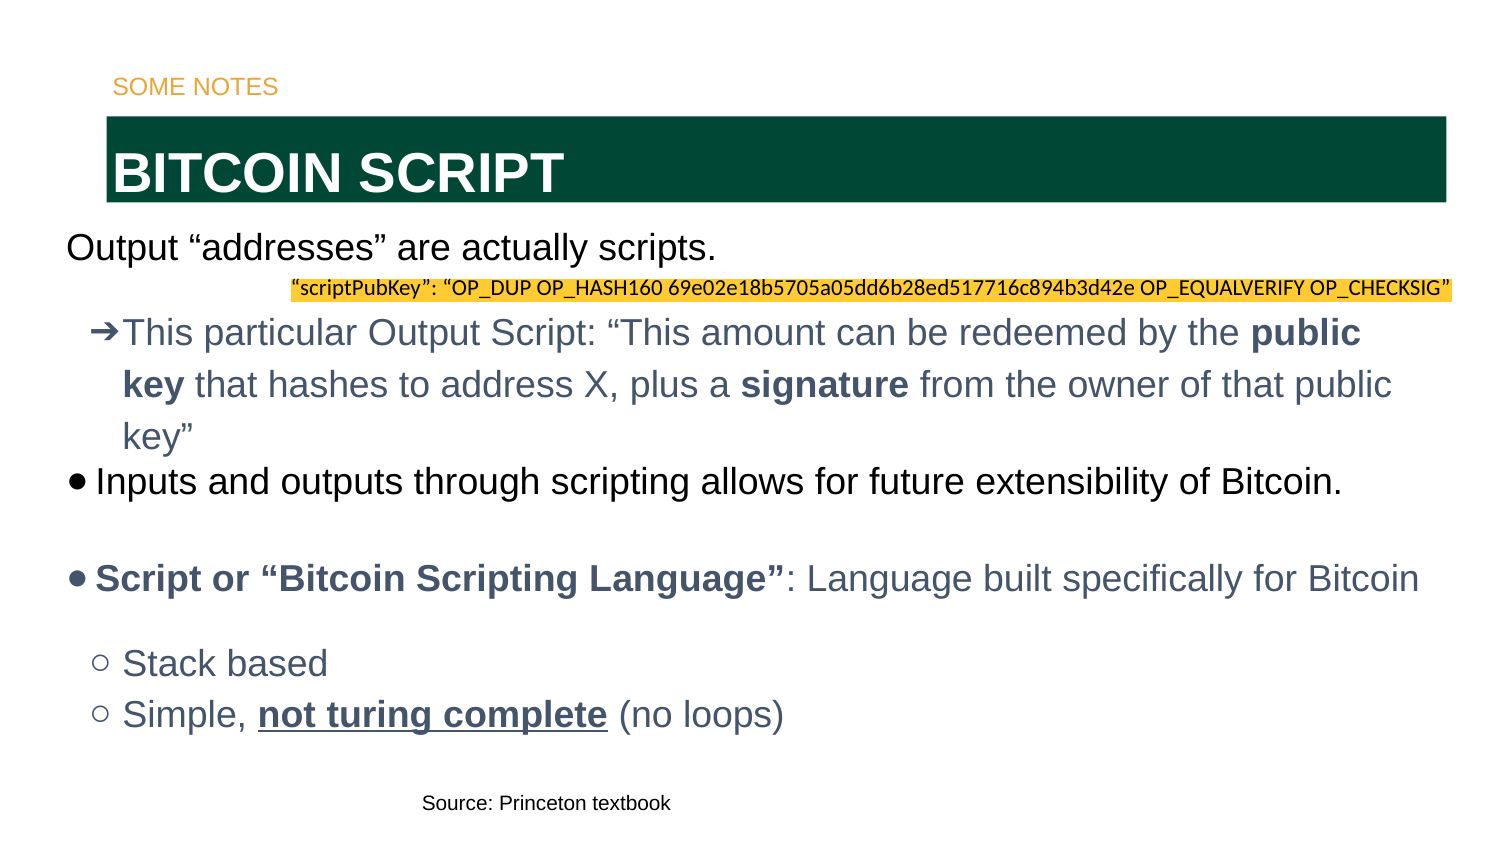

SOME NOTES
BITCOIN SCRIPT
Output “addresses” are actually scripts.
This particular Output Script: “This amount can be redeemed by the public key that hashes to address X, plus a signature from the owner of that public key”
Inputs and outputs through scripting allows for future extensibility of Bitcoin.

Script or “Bitcoin Scripting Language”: Language built specifically for Bitcoin
Stack based
Simple, not turing complete (no loops)

		“scriptPubKey”: “OP_DUP OP_HASH160 69e02e18b5705a05dd6b28ed517716c894b3d42e OP_EQUALVERIFY OP_CHECKSIG”
Source: Princeton textbook